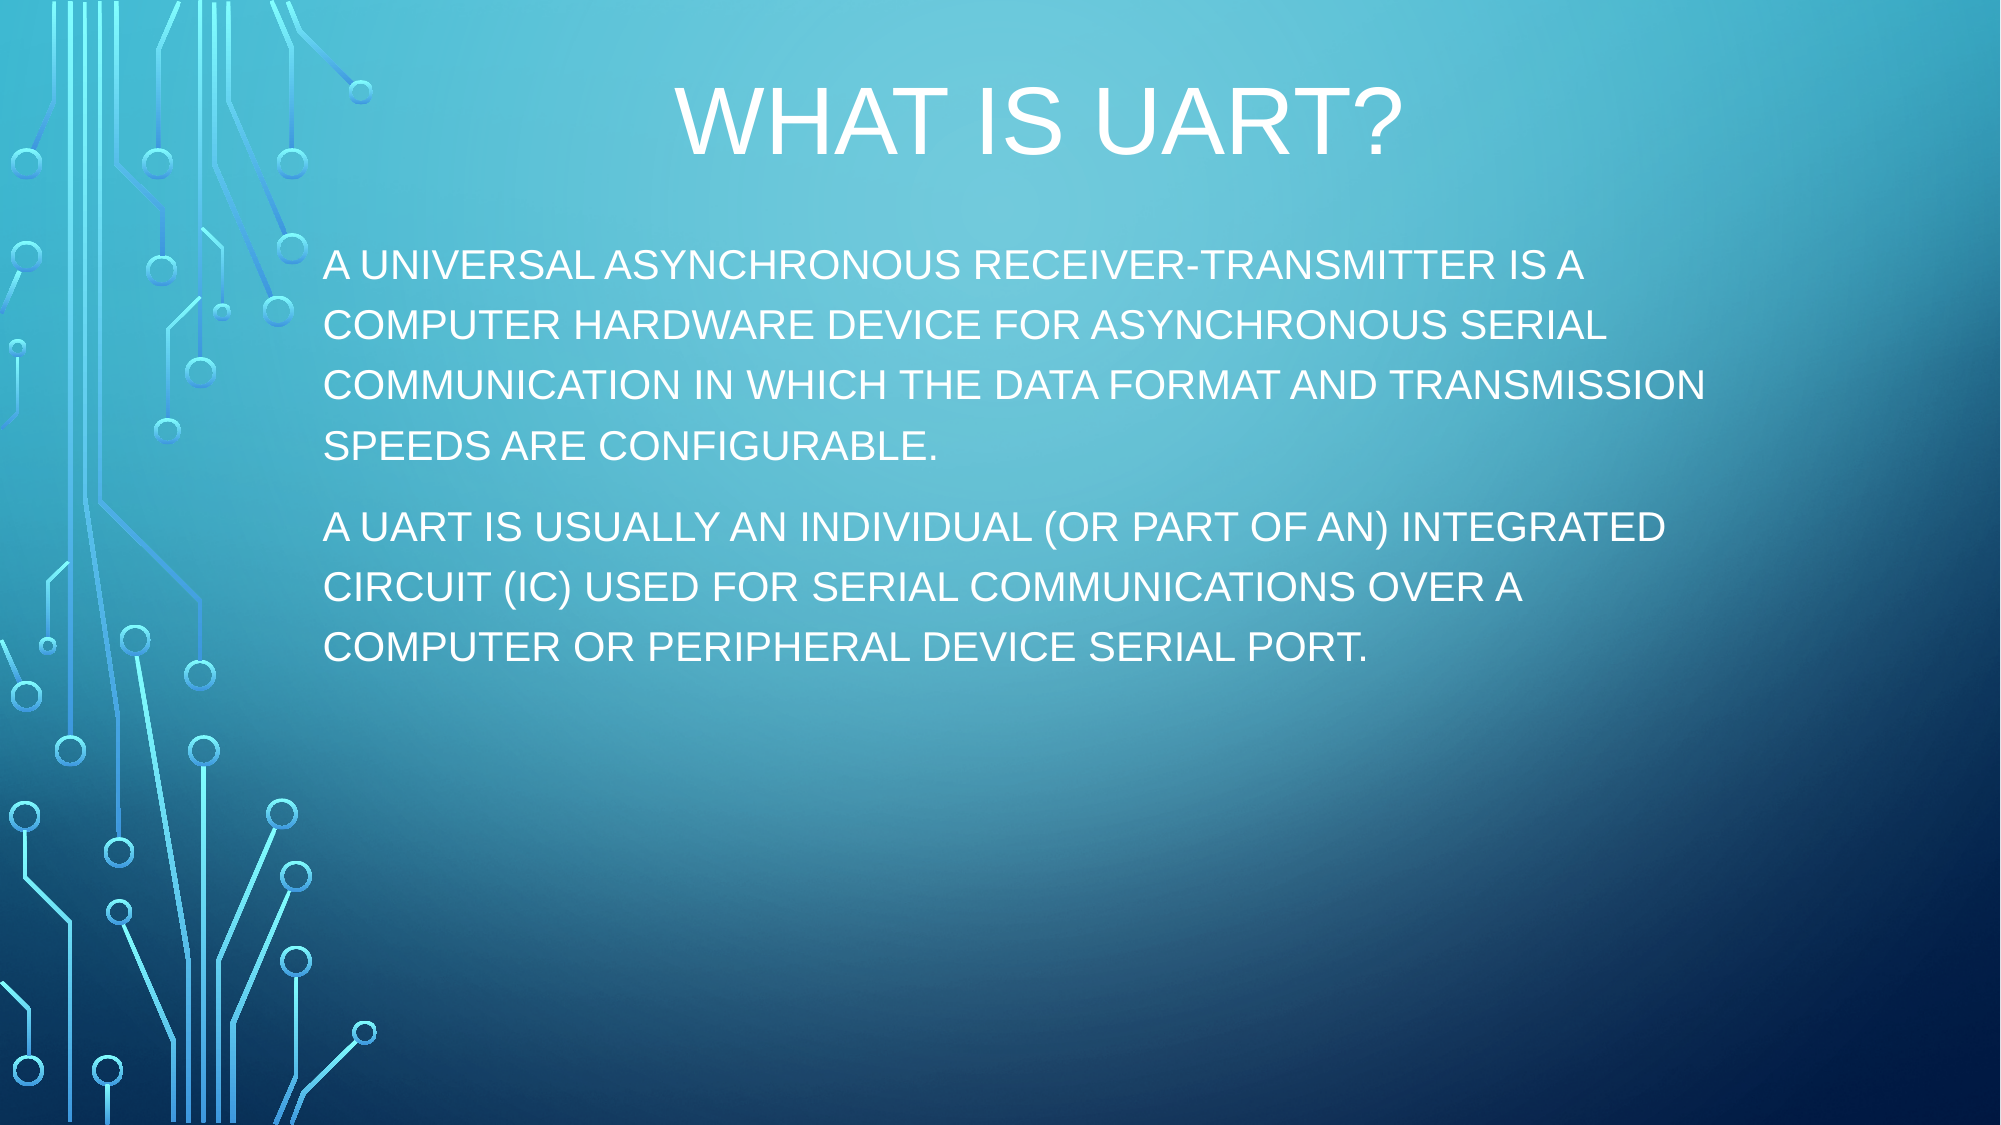

# What is uart?
A universal asynchronous receiver-transmitter is a computer hardware device for asynchronous serial communication in which the data format and transmission speeds are configurable.
A UART is usually an individual (or part of an) integrated circuit (IC) used for serial communications over a computer or peripheral device serial port.